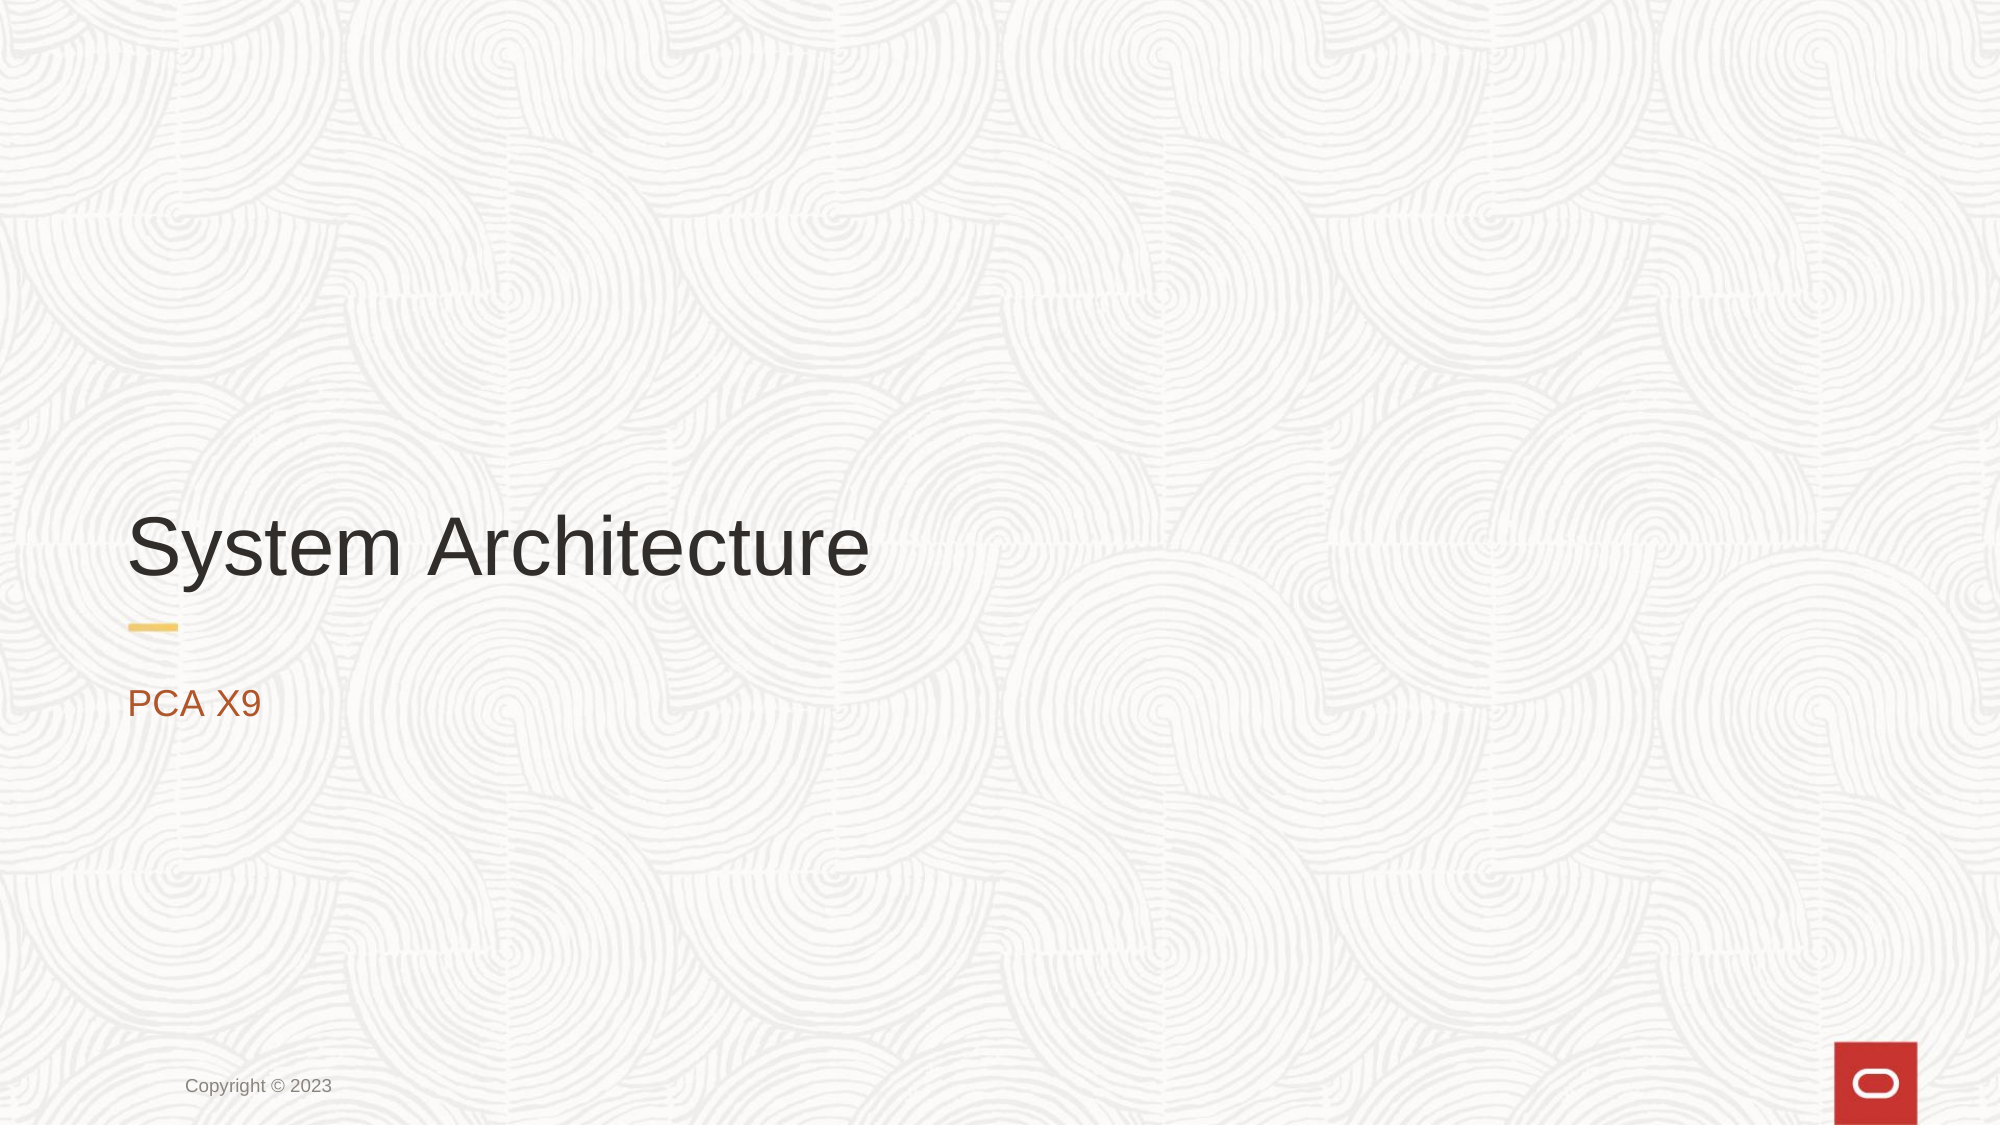

System Architecture
PCA X9
Copyright © 2023